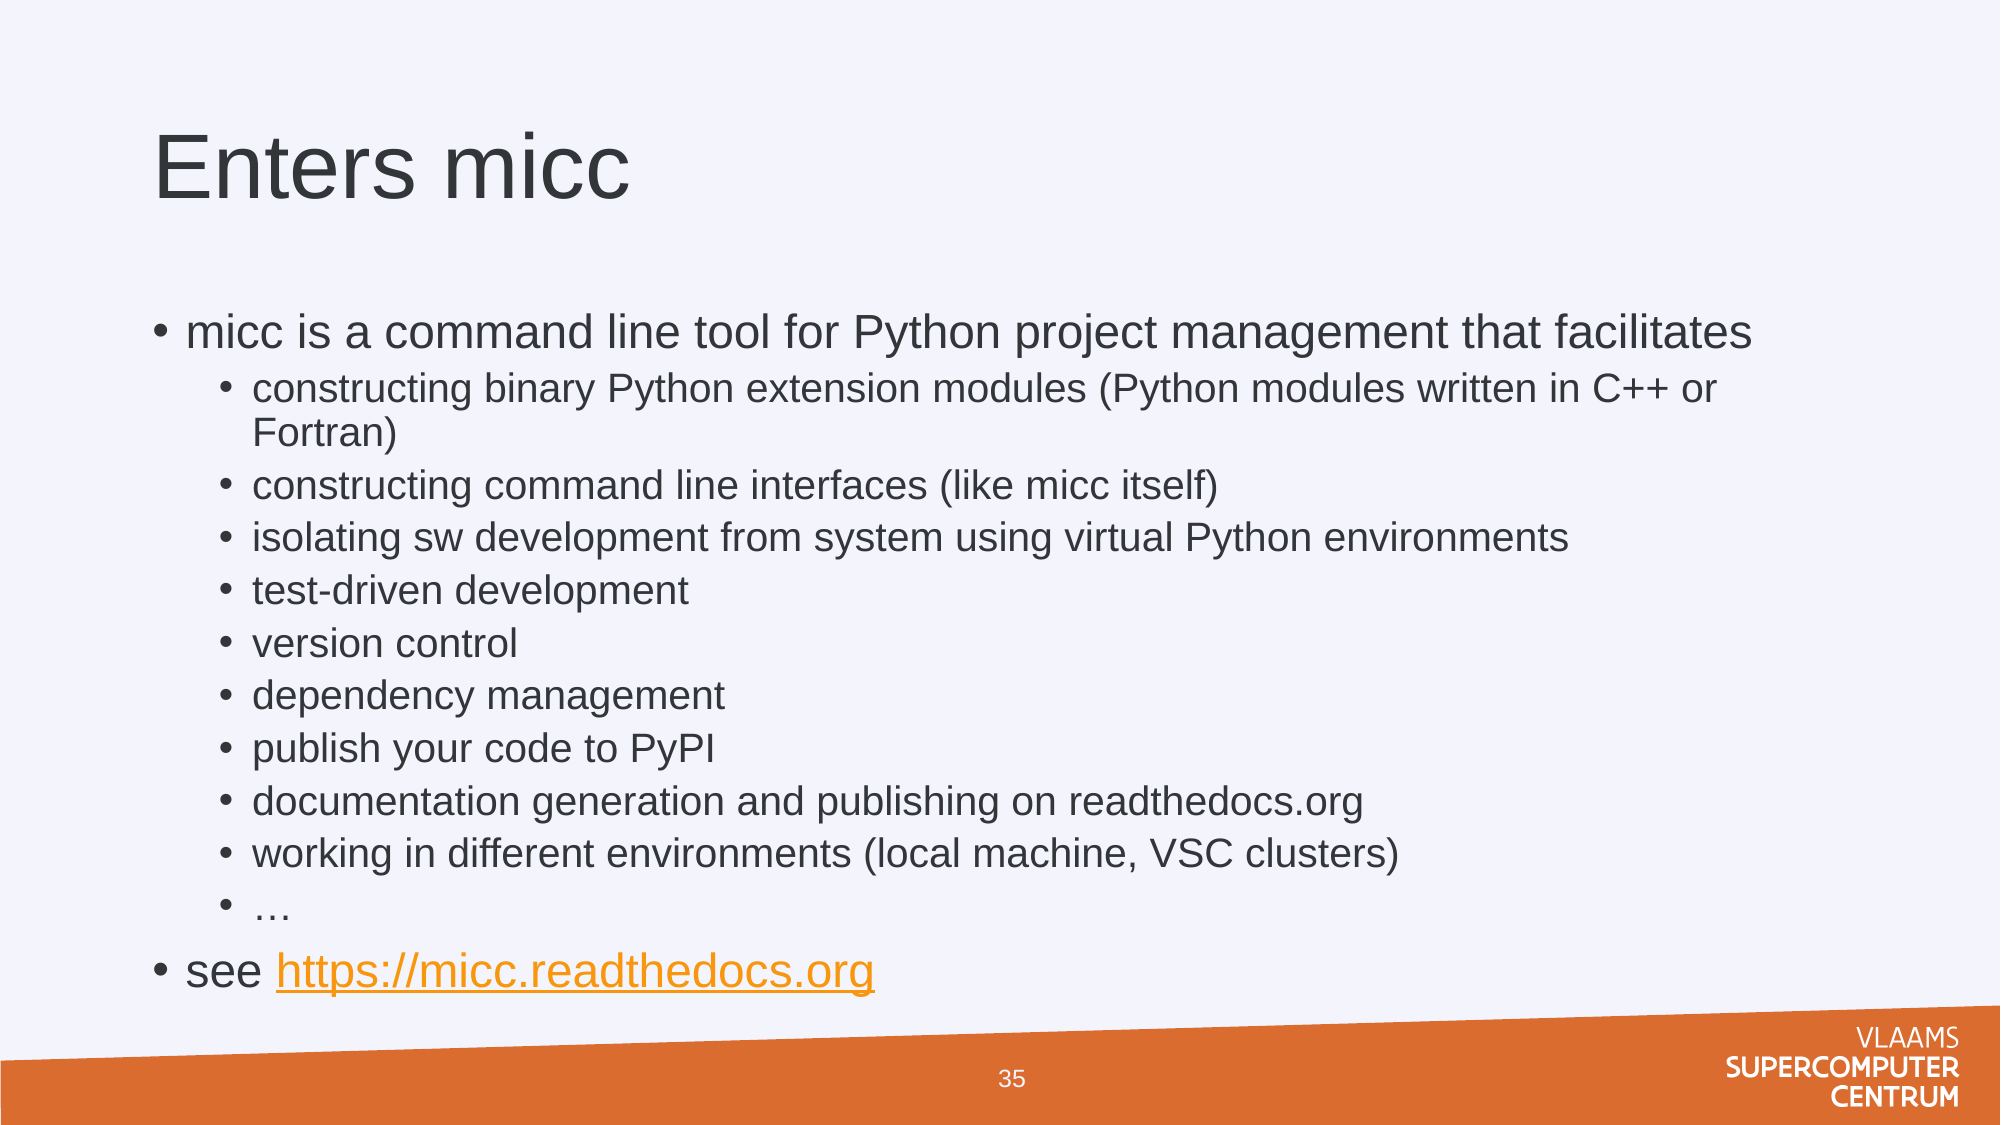

# Enters micc
micc is a command line tool for Python project management that facilitates
constructing binary Python extension modules (Python modules written in C++ or Fortran)
constructing command line interfaces (like micc itself)
isolating sw development from system using virtual Python environments
test-driven development
version control
dependency management
publish your code to PyPI
documentation generation and publishing on readthedocs.org
working in different environments (local machine, VSC clusters)
…
see https://micc.readthedocs.org

35